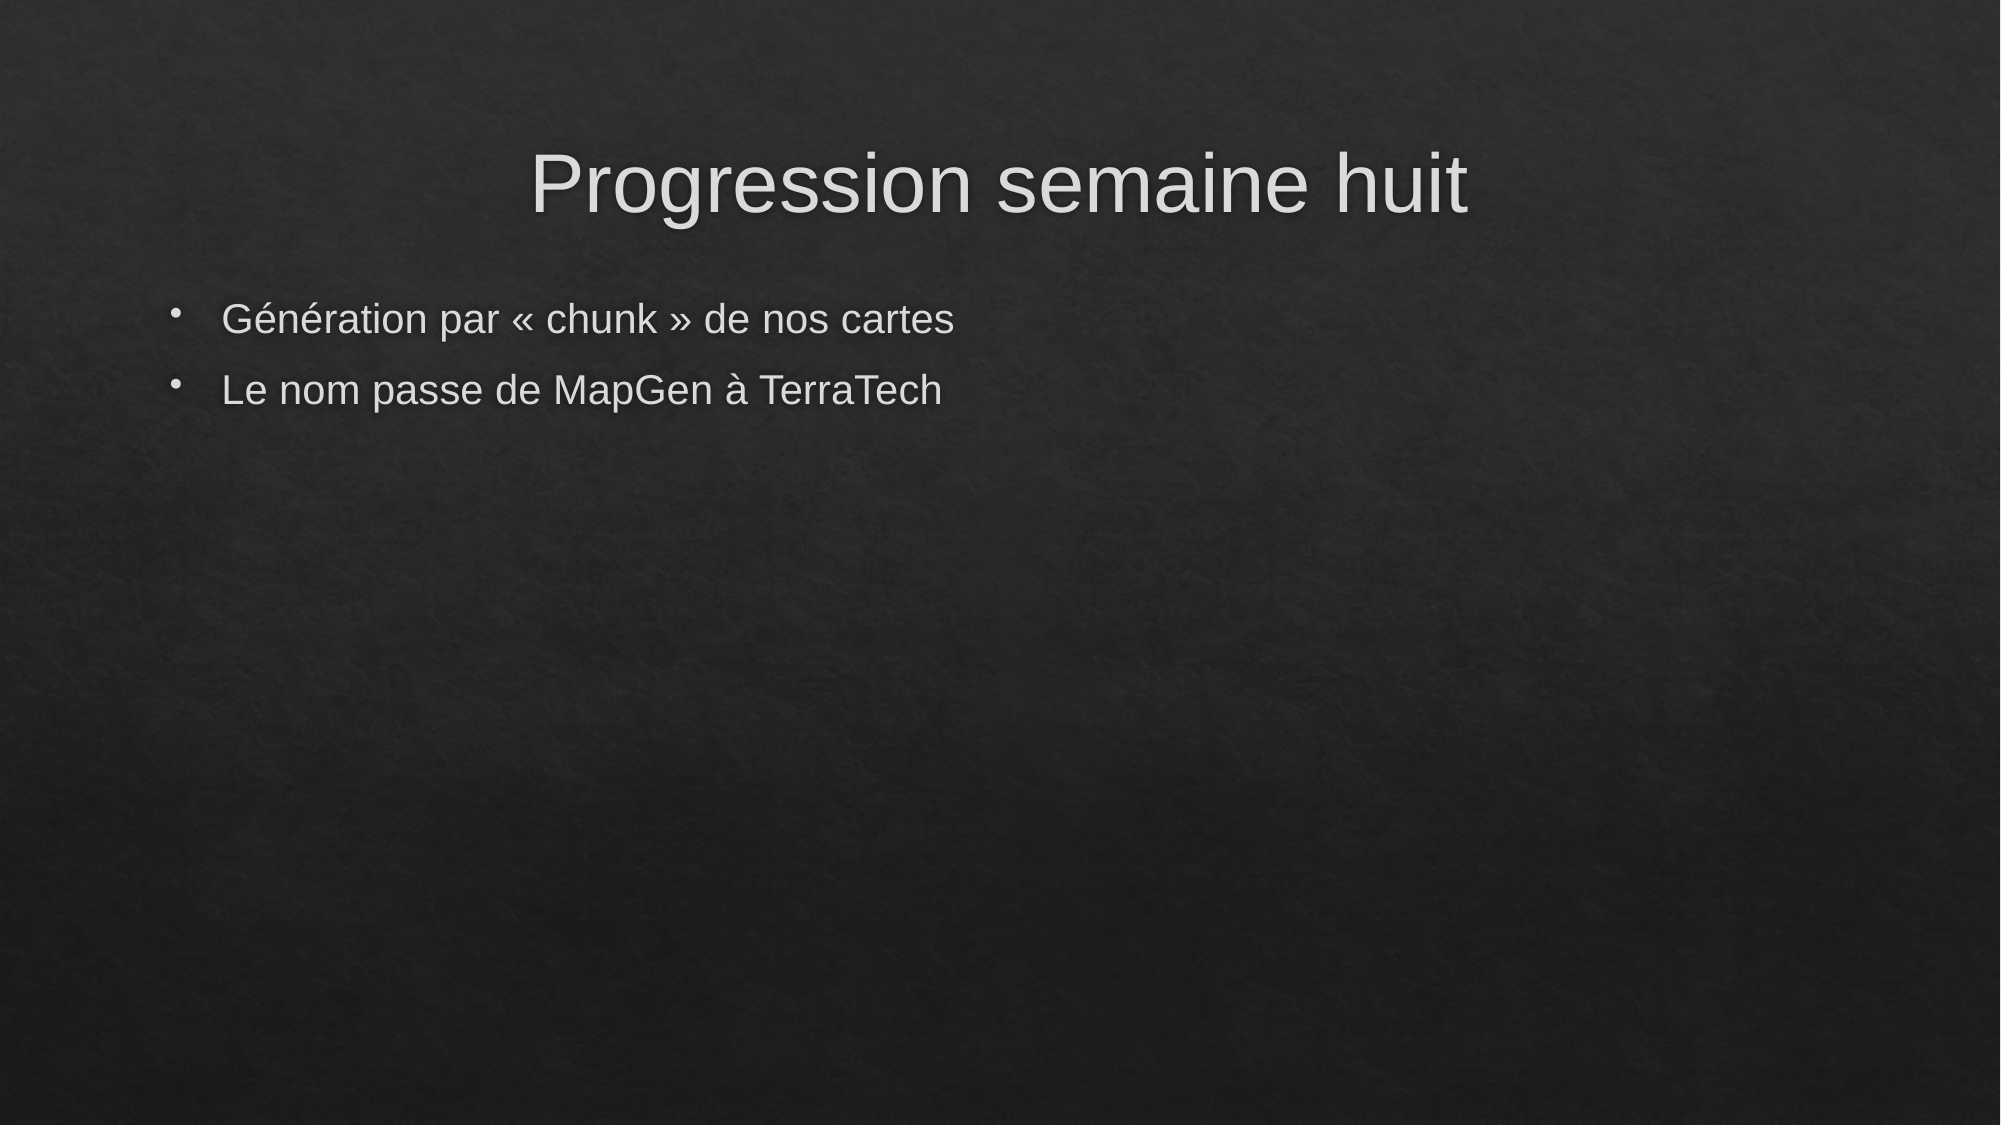

# Progression semaine huit
Génération par « chunk » de nos cartes
Le nom passe de MapGen à TerraTech